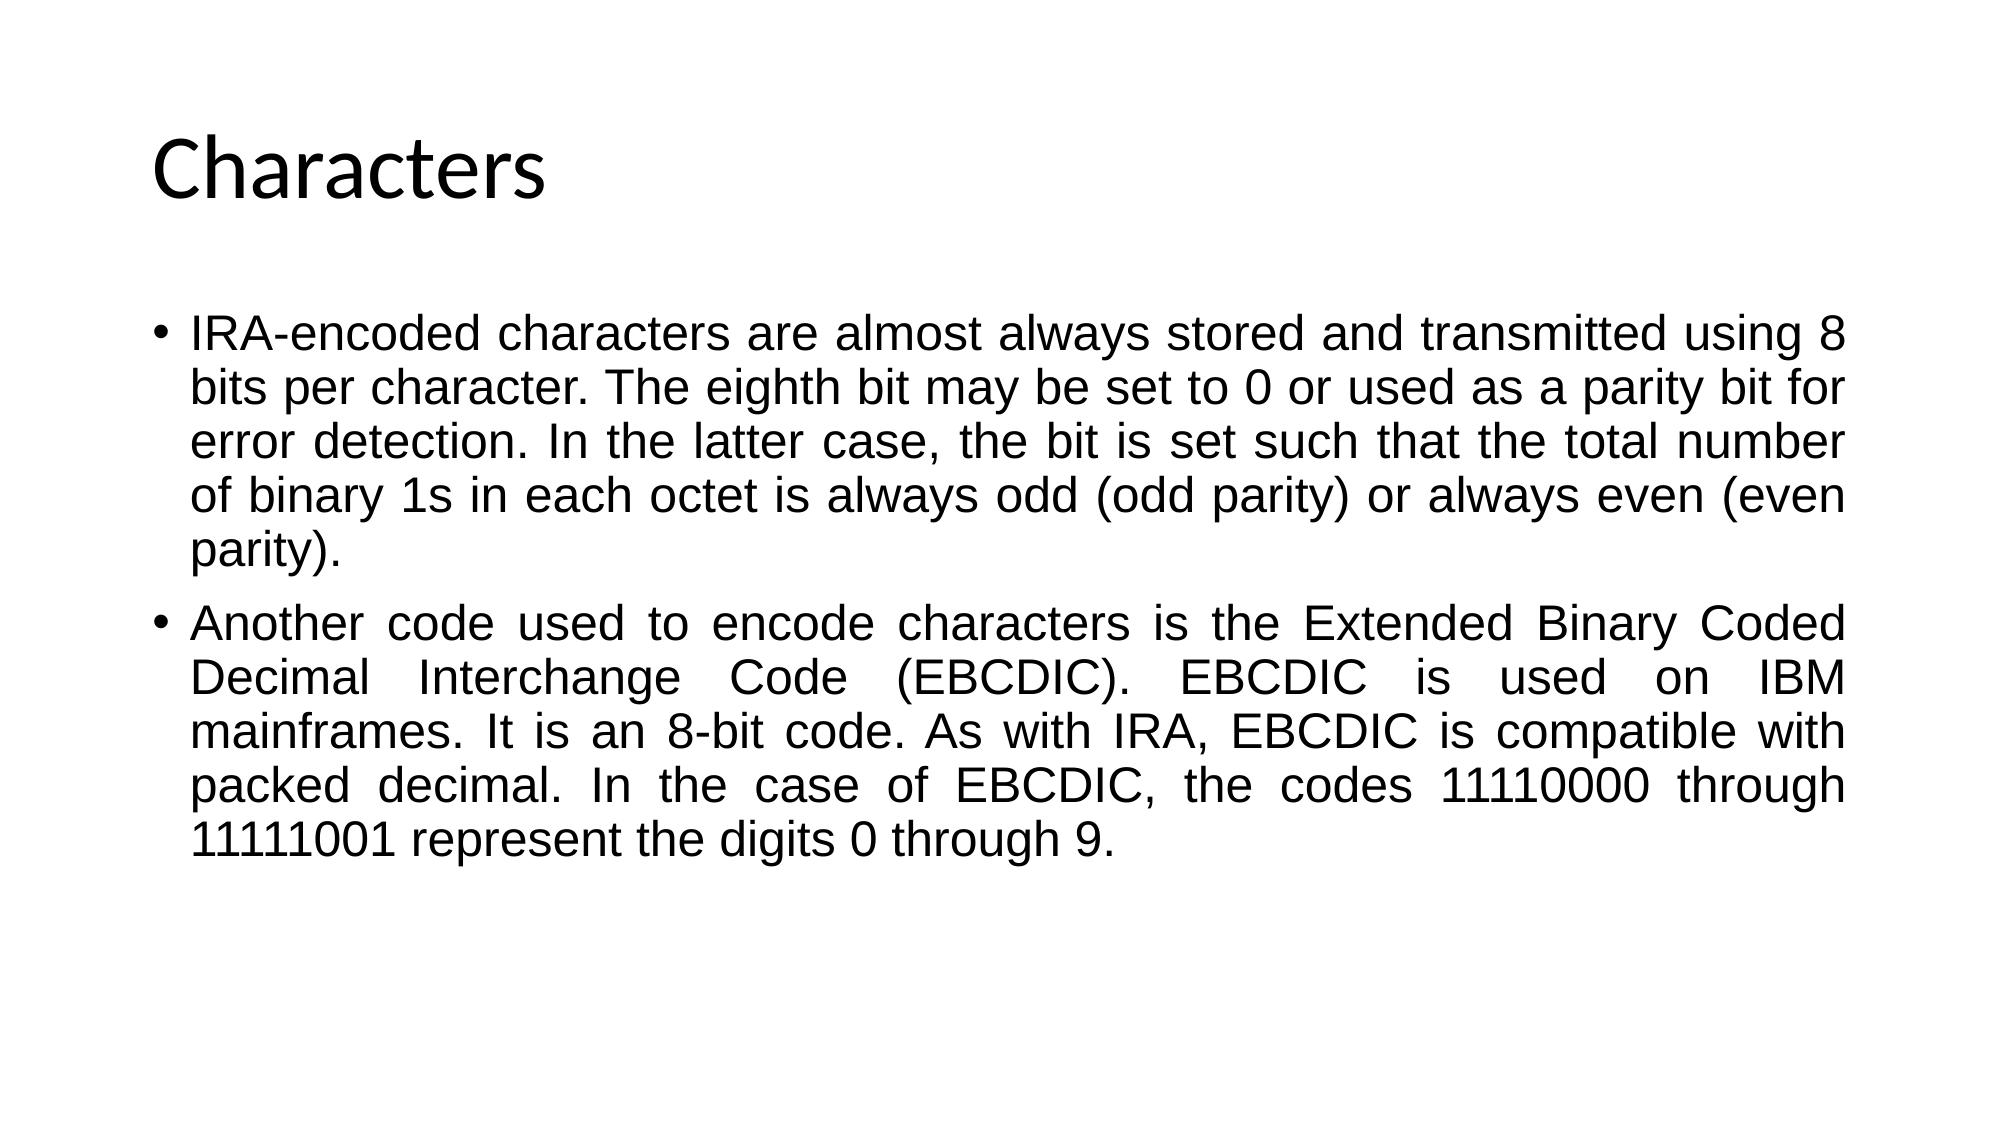

# Characters
IRA-encoded characters are almost always stored and transmitted using 8 bits per character. The eighth bit may be set to 0 or used as a parity bit for error detection. In the latter case, the bit is set such that the total number of binary 1s in each octet is always odd (odd parity) or always even (even parity).
Another code used to encode characters is the Extended Binary Coded Decimal Interchange Code (EBCDIC). EBCDIC is used on IBM mainframes. It is an 8-bit code. As with IRA, EBCDIC is compatible with packed decimal. In the case of EBCDIC, the codes 11110000 through 11111001 represent the digits 0 through 9.